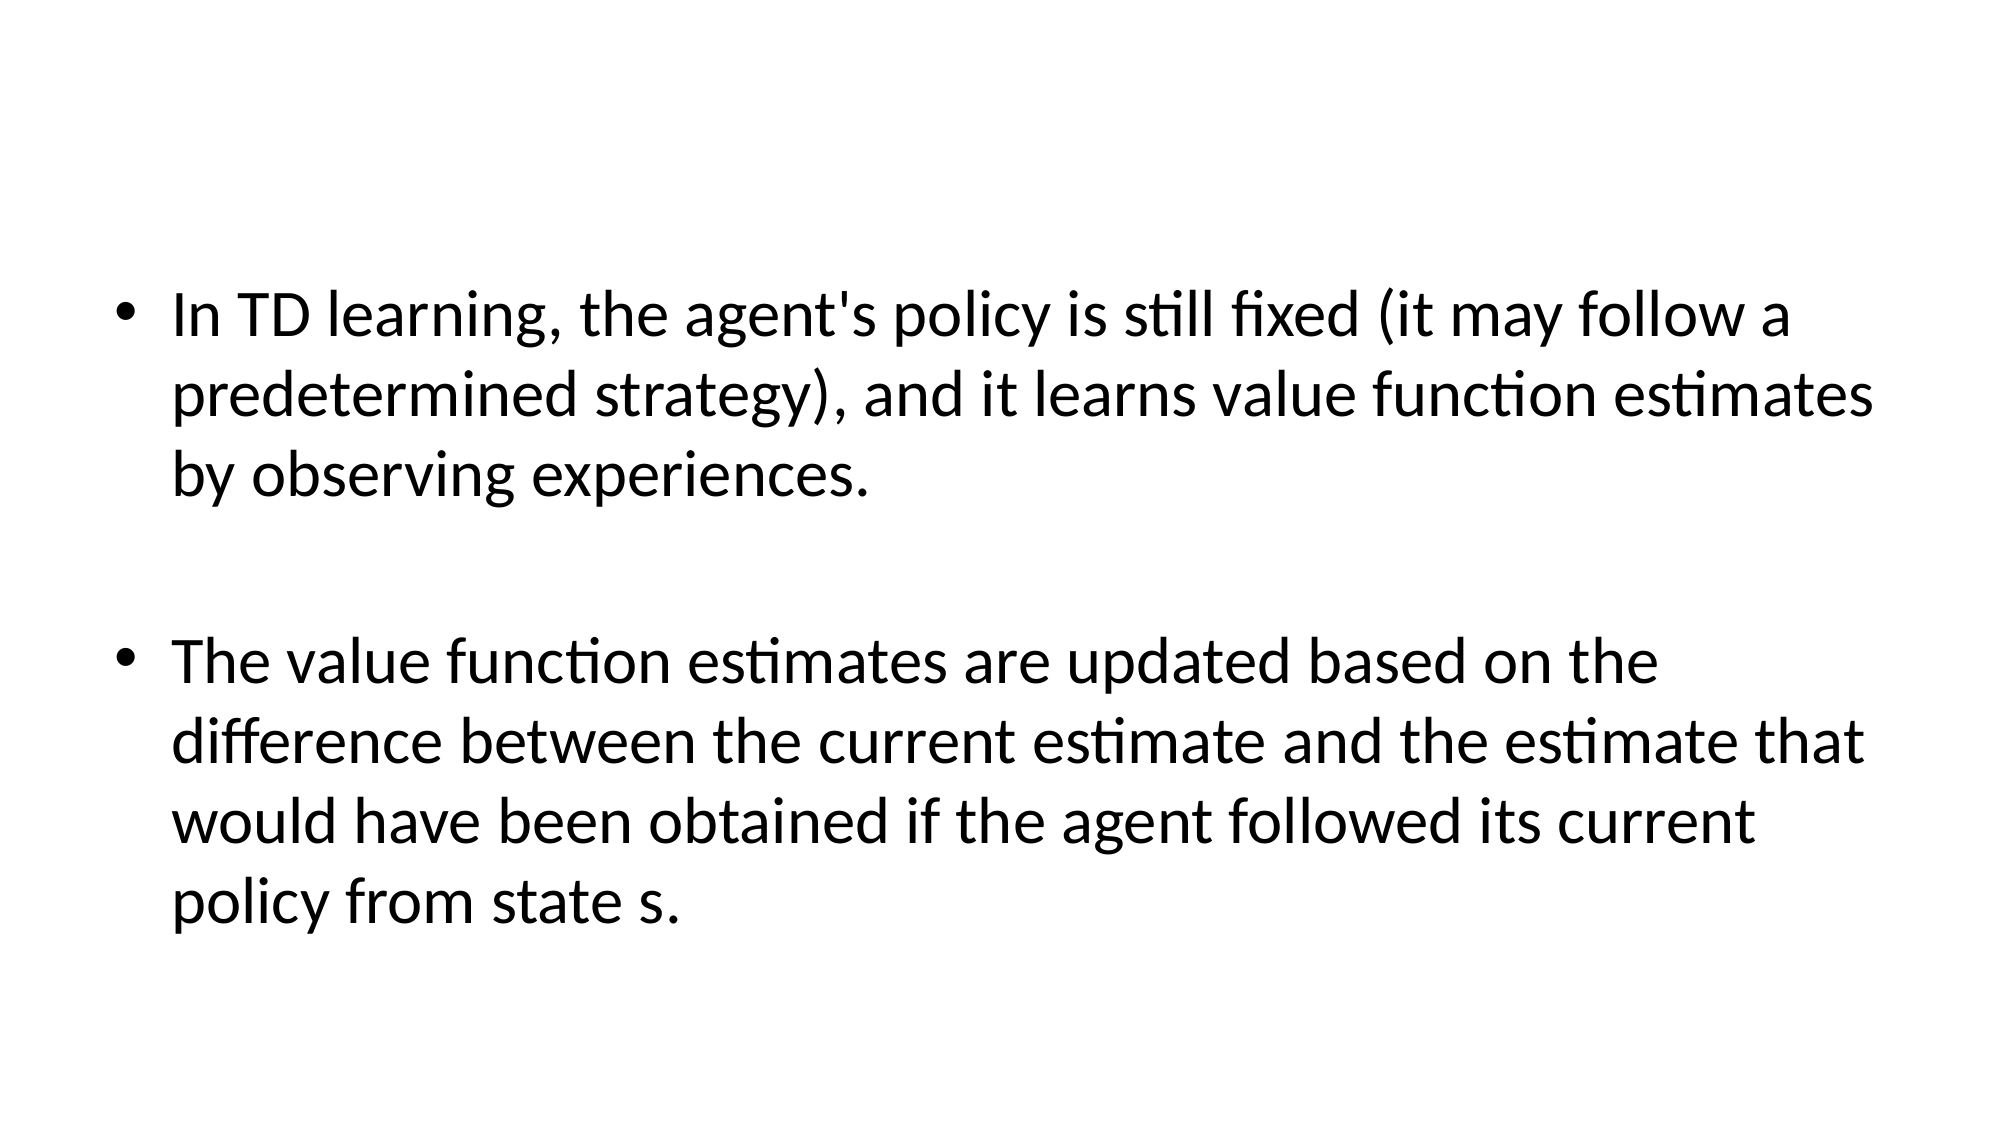

In TD learning, the agent's policy is still fixed (it may follow a predetermined strategy), and it learns value function estimates by observing experiences.

The value function estimates are updated based on the difference between the current estimate and the estimate that would have been obtained if the agent followed its current policy from state s.